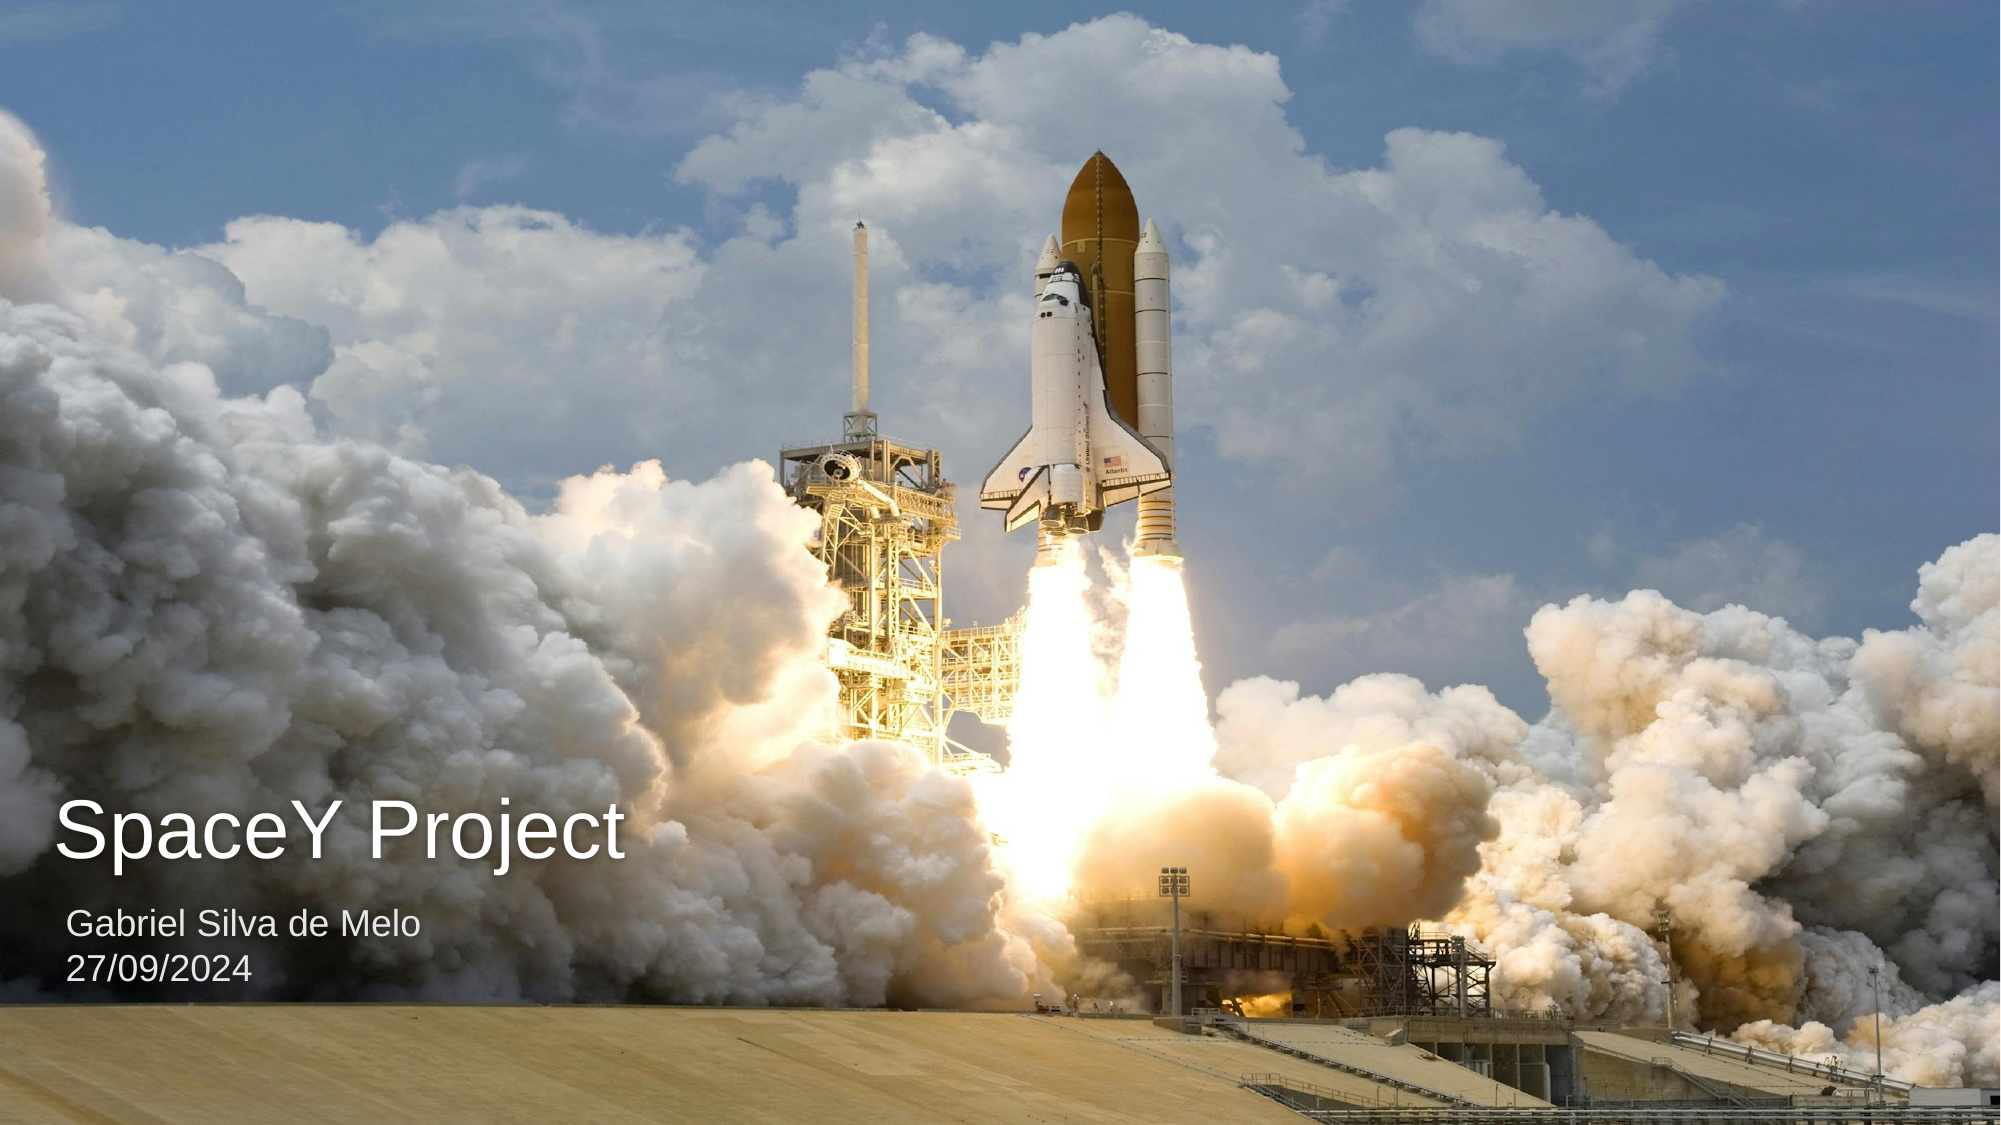

SpaceY Project
Gabriel Silva de Melo
27/09/2024